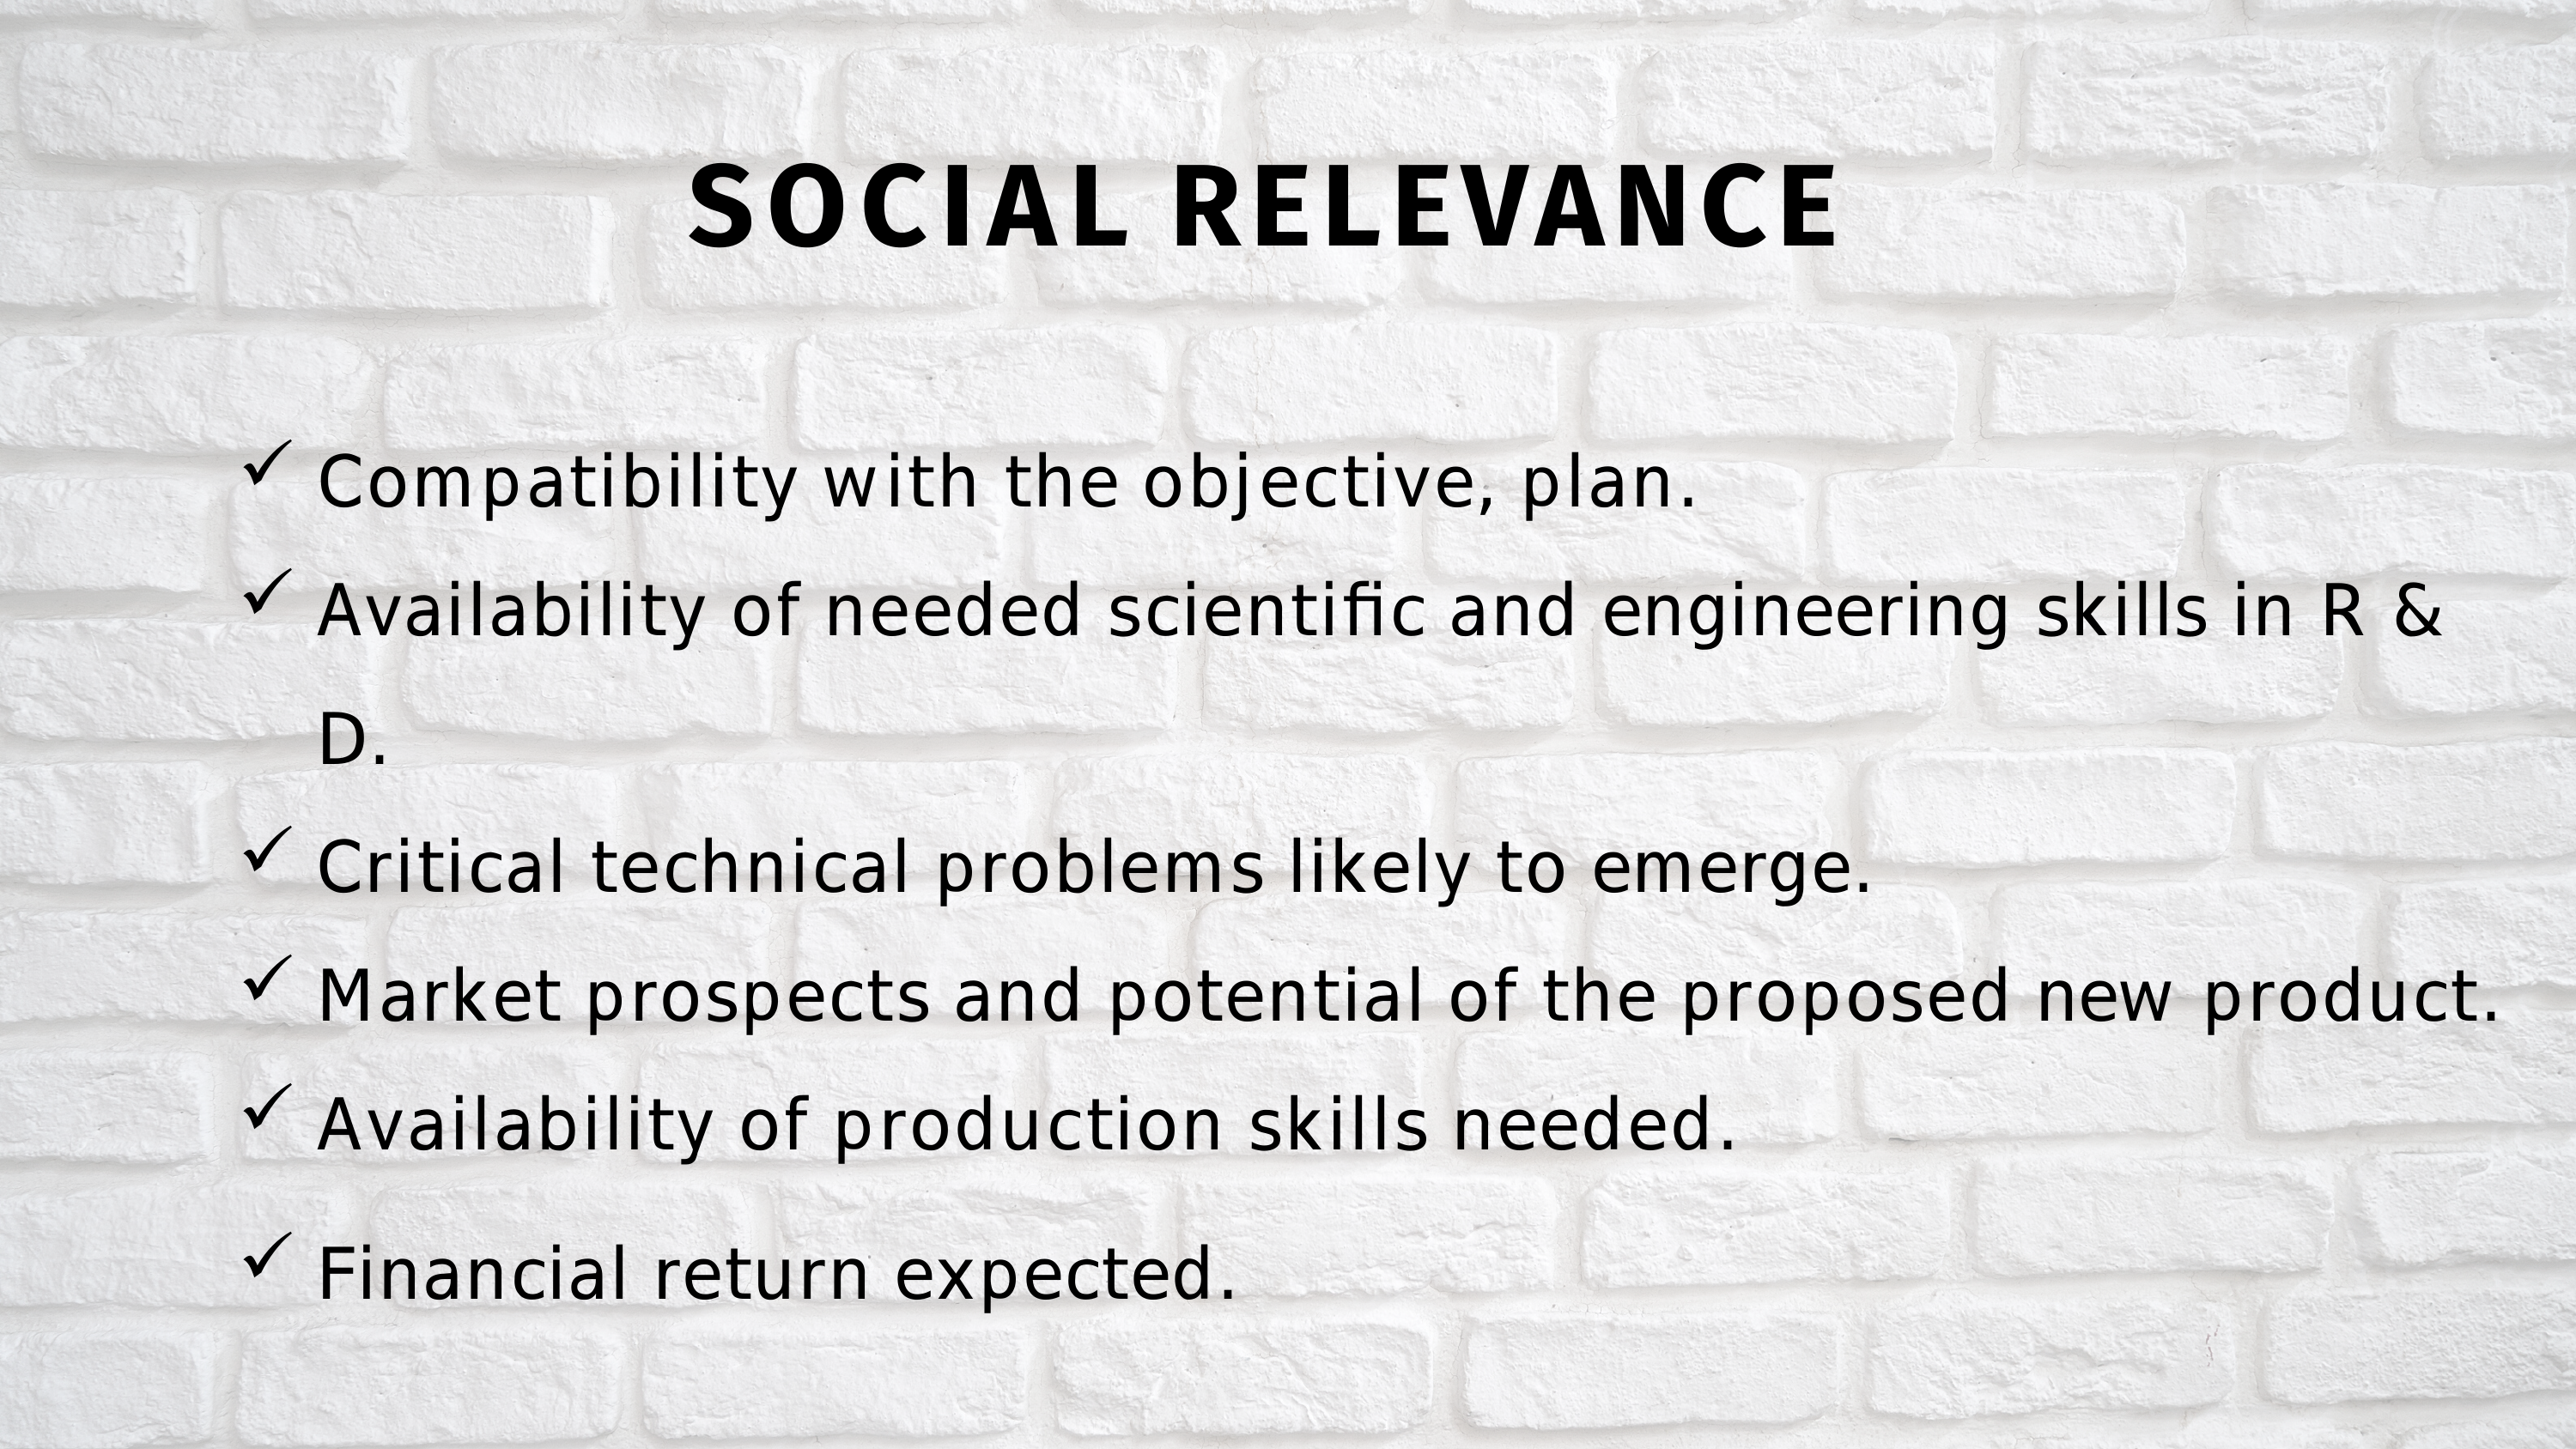

# SOCIAL RELEVANCE
Compatibility with the objective, plan.
Availability of needed scientific and engineering skills in R & D.
Critical technical problems likely to emerge.
Market prospects and potential of the proposed new product.
Availability of production skills needed.
Financial return expected.